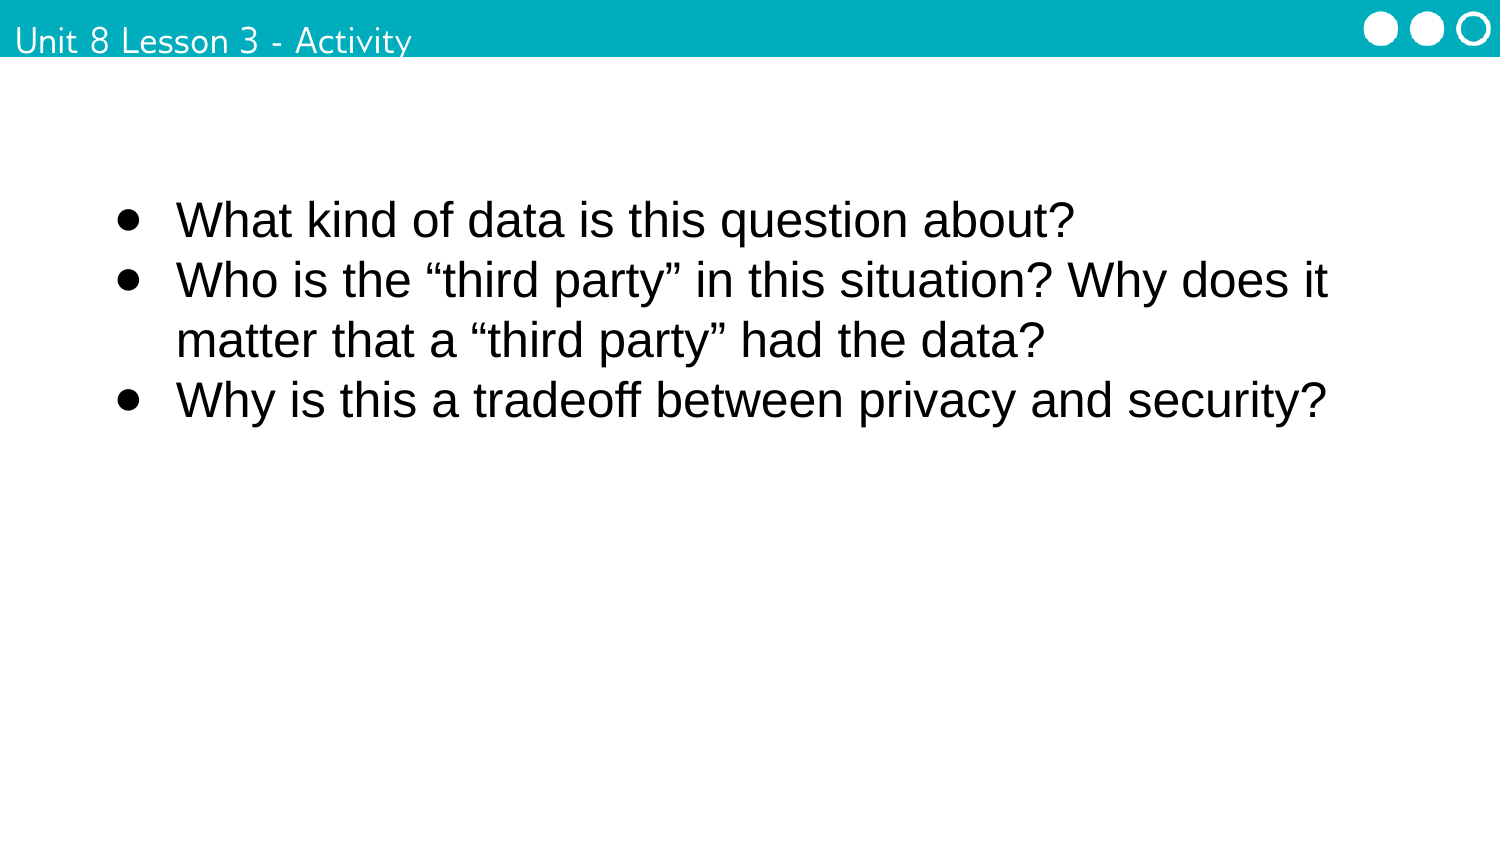

Unit 8 Lesson 3 - Activity
Share notes with a partner:
What kind of data is this question about?
Who is the “third party” in this situation? Why does it matter that a “third party” had the data?
Why is this a tradeoff between privacy and security?

Discuss: Do you agree with the Supreme Court’s ruling? Do you think it should apply to other kinds of data?